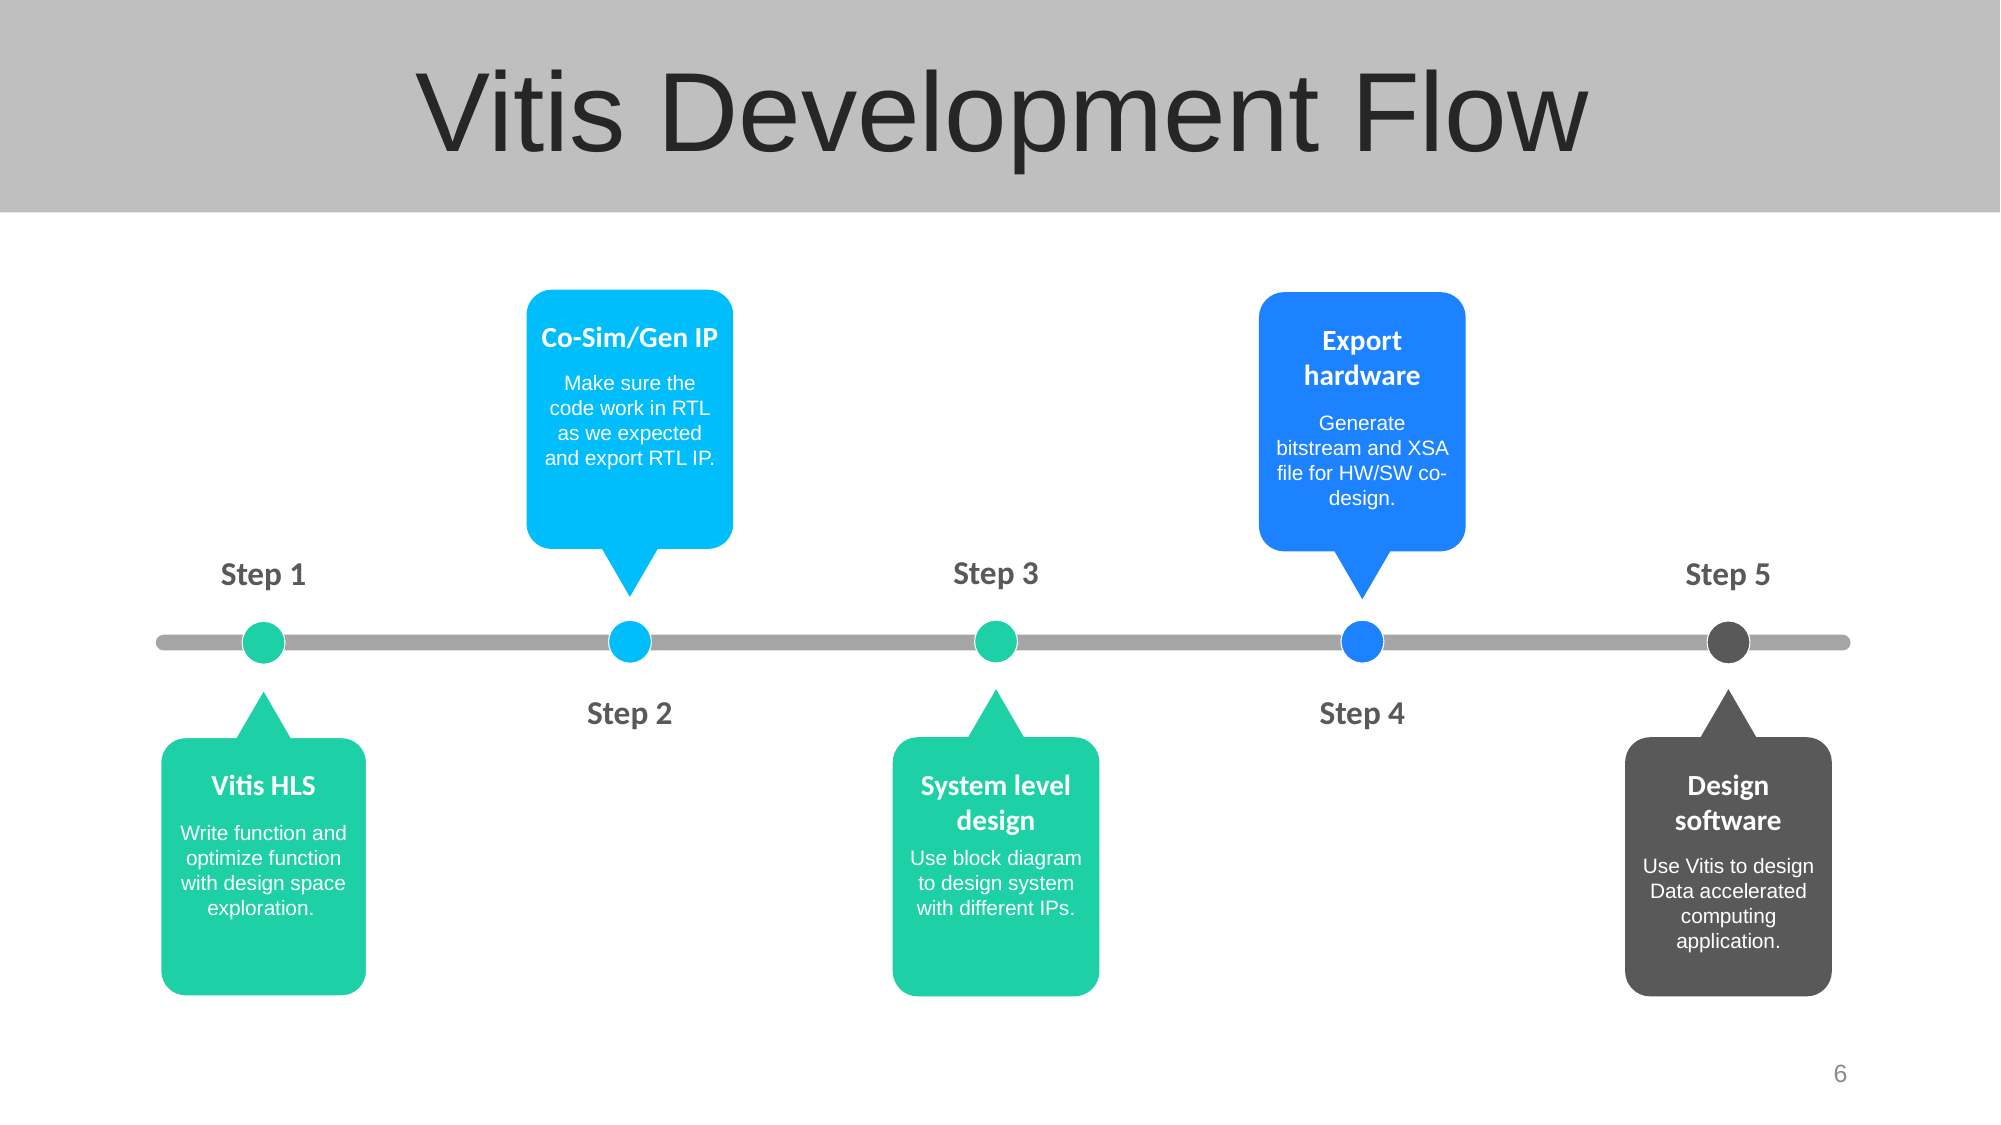

Vitis Development Flow

Co-Sim/Gen IP
Make sure the code work in RTL as we expected and export RTL IP.
Export hardware
Generate bitstream and XSA file for HW/SW co-design.
Step 3
Step 5
Step 1

Step 4
Step 2

System level design
Use block diagram to design system with different IPs.
Vitis HLS
Write function and optimize function with design space
exploration.
Design software
Use Vitis to design Data accelerated computing application.
6